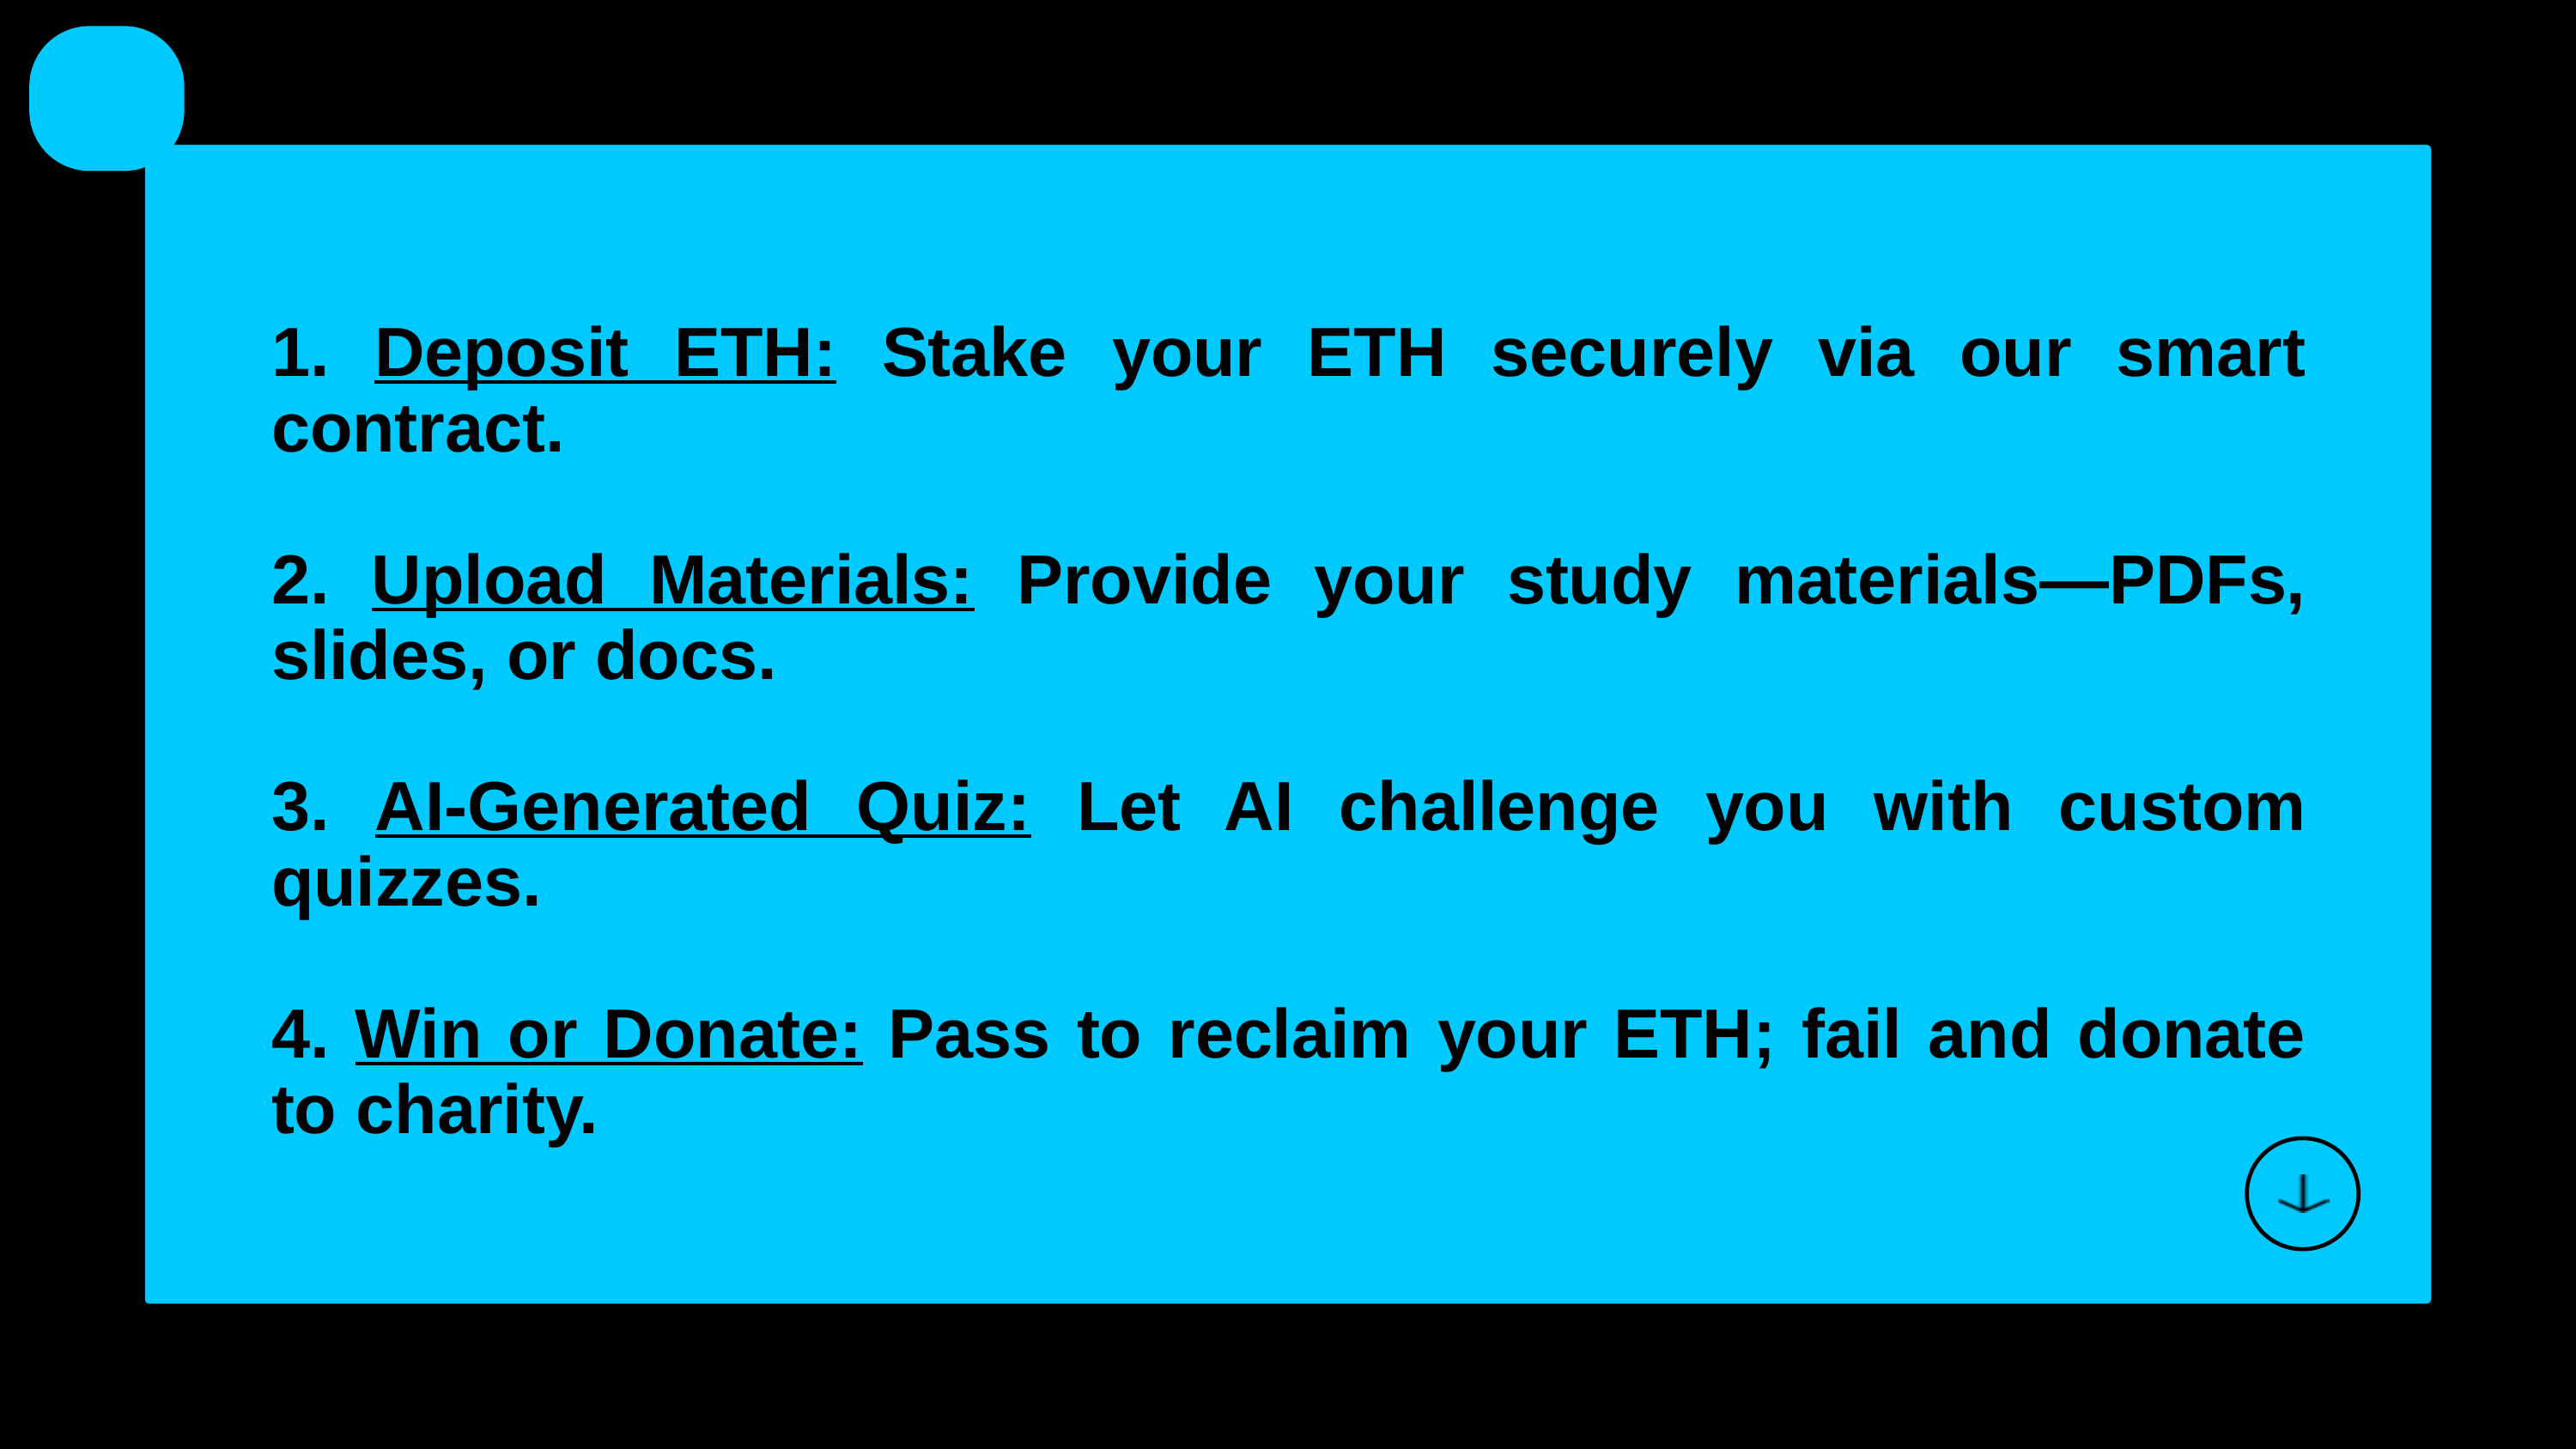

1. Deposit ETH: Stake your ETH securely via our smart contract.

2. Upload Materials: Provide your study materials—PDFs, slides, or docs.

3. AI-Generated Quiz: Let AI challenge you with custom quizzes.

4. Win or Donate: Pass to reclaim your ETH; fail and donate to charity.